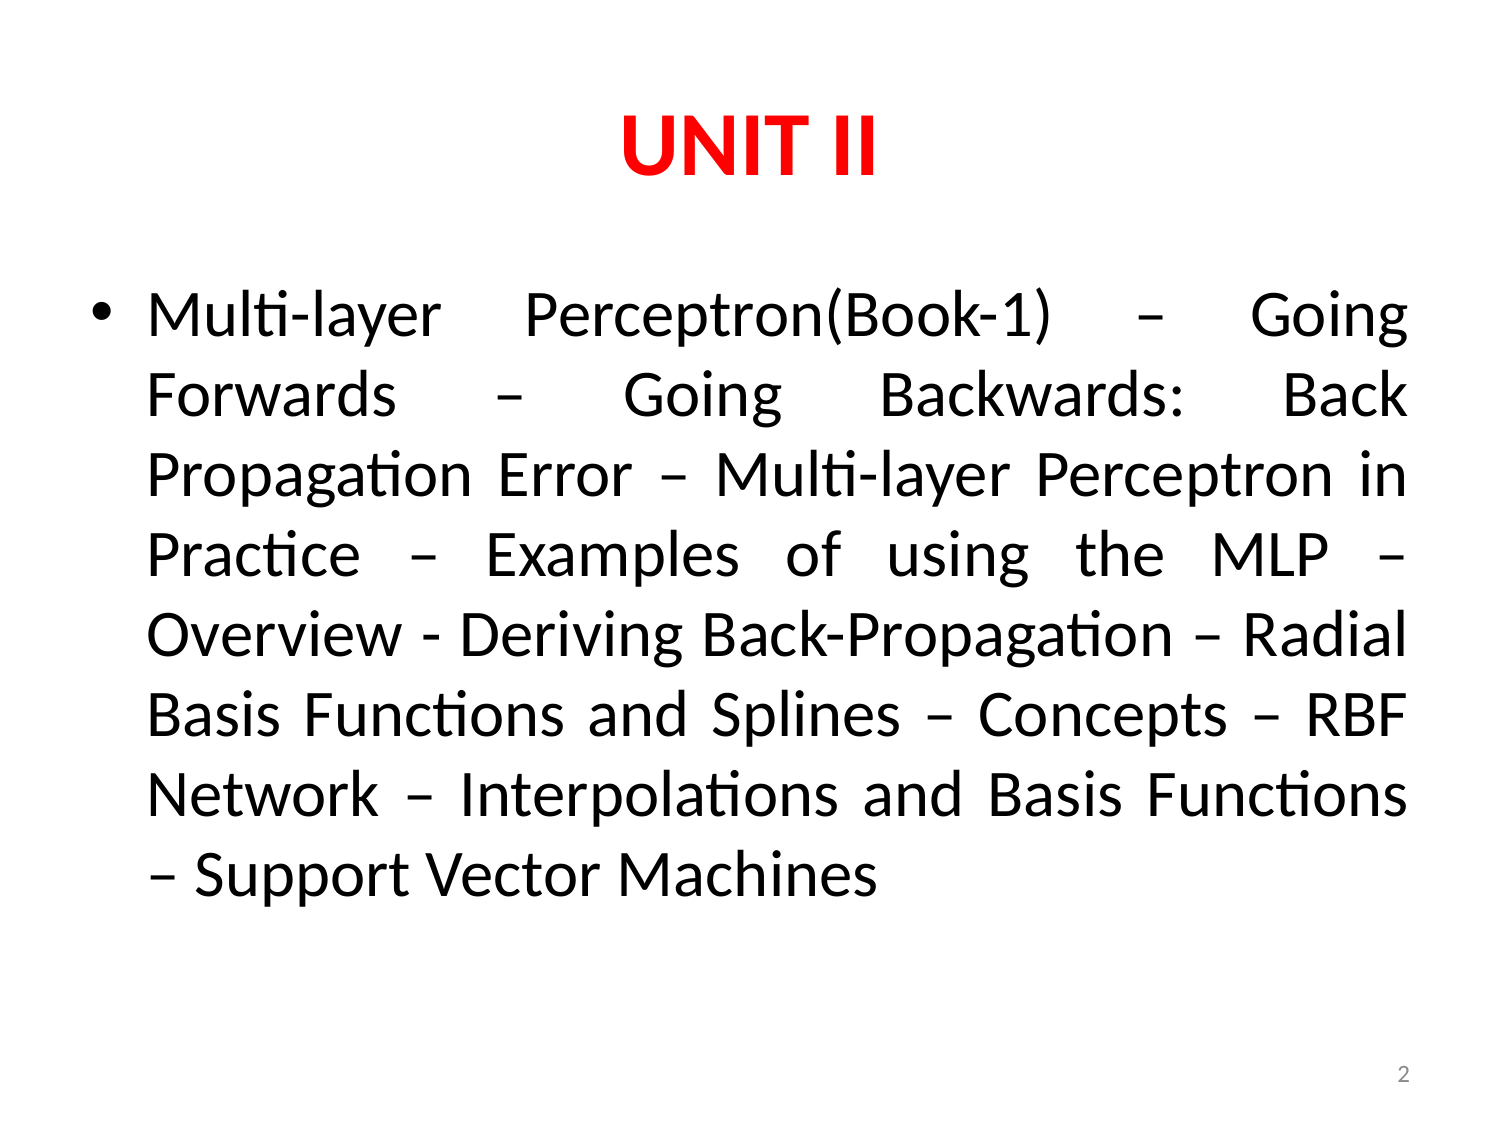

# UNIT II
Multi-layer Perceptron(Book-1) – Going Forwards – Going Backwards: Back Propagation Error – Multi-layer Perceptron in Practice – Examples of using the MLP – Overview - Deriving Back-Propagation – Radial Basis Functions and Splines – Concepts – RBF Network – Interpolations and Basis Functions – Support Vector Machines

2